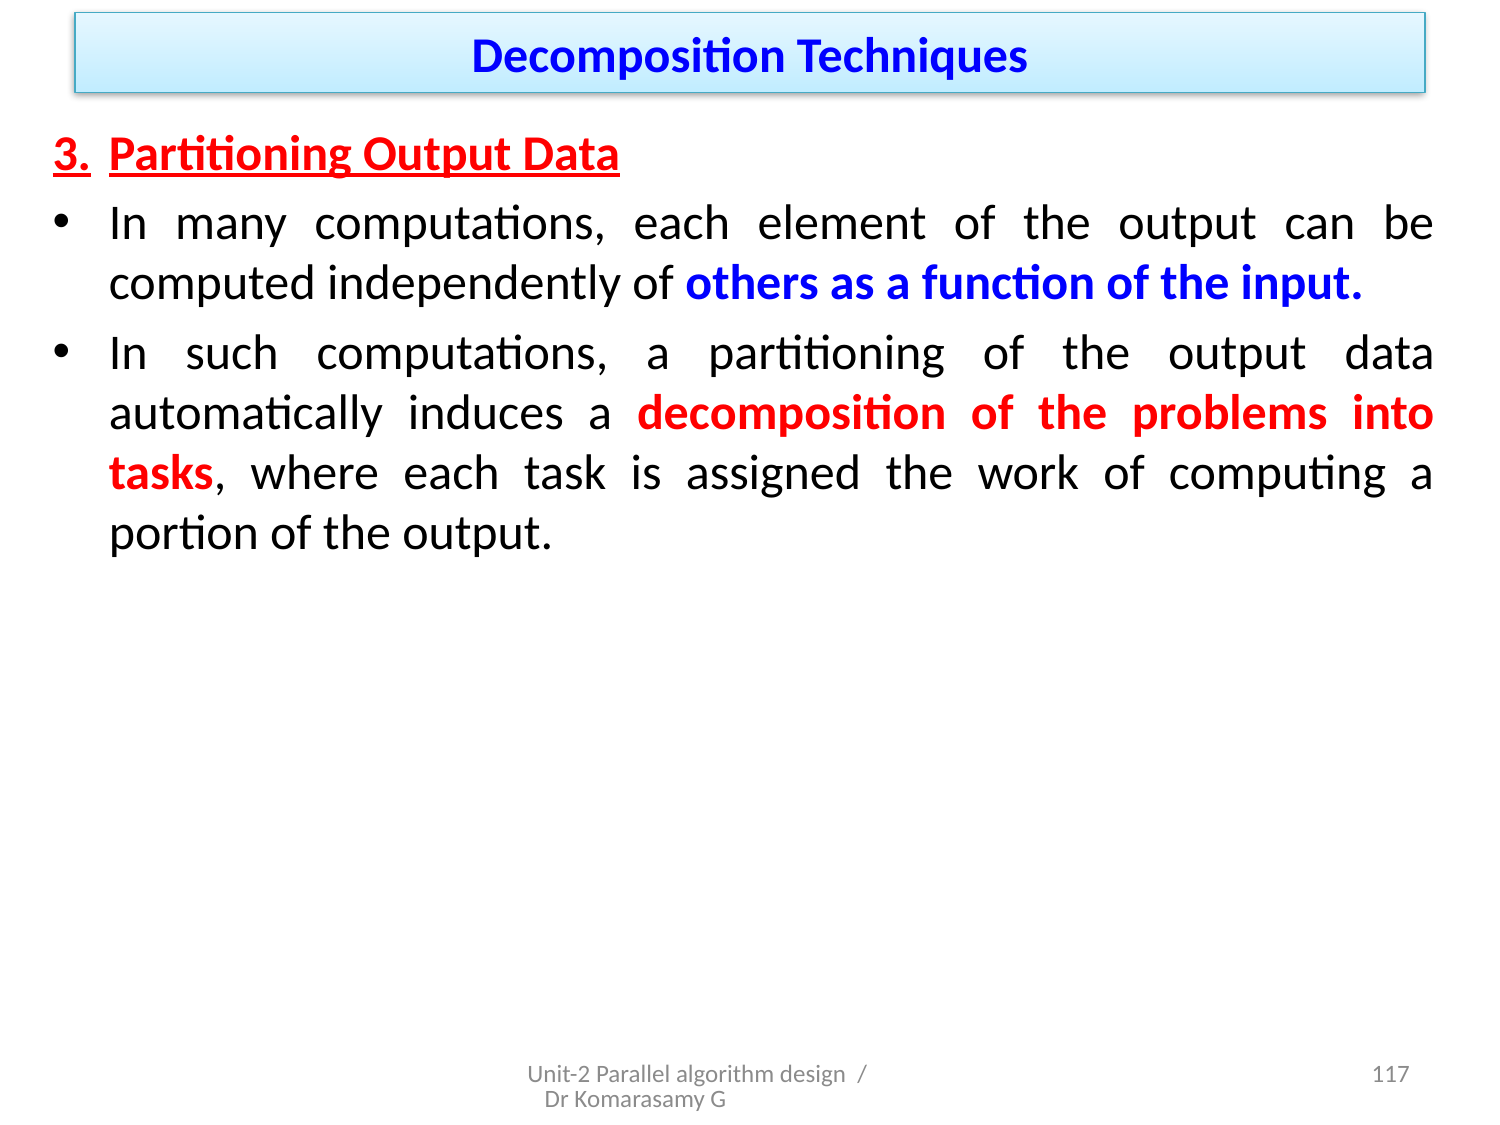

# Decomposition Techniques
3.	Partitioning Output Data
In many computations, each element of the output can be computed independently of others as a function of the input.
In such computations, a partitioning of the output data automatically induces a decomposition of the problems into tasks, where each task is assigned the work of computing a portion of the output.

Unit-2 Parallel algorithm design  /                     Dr Komarasamy G
117